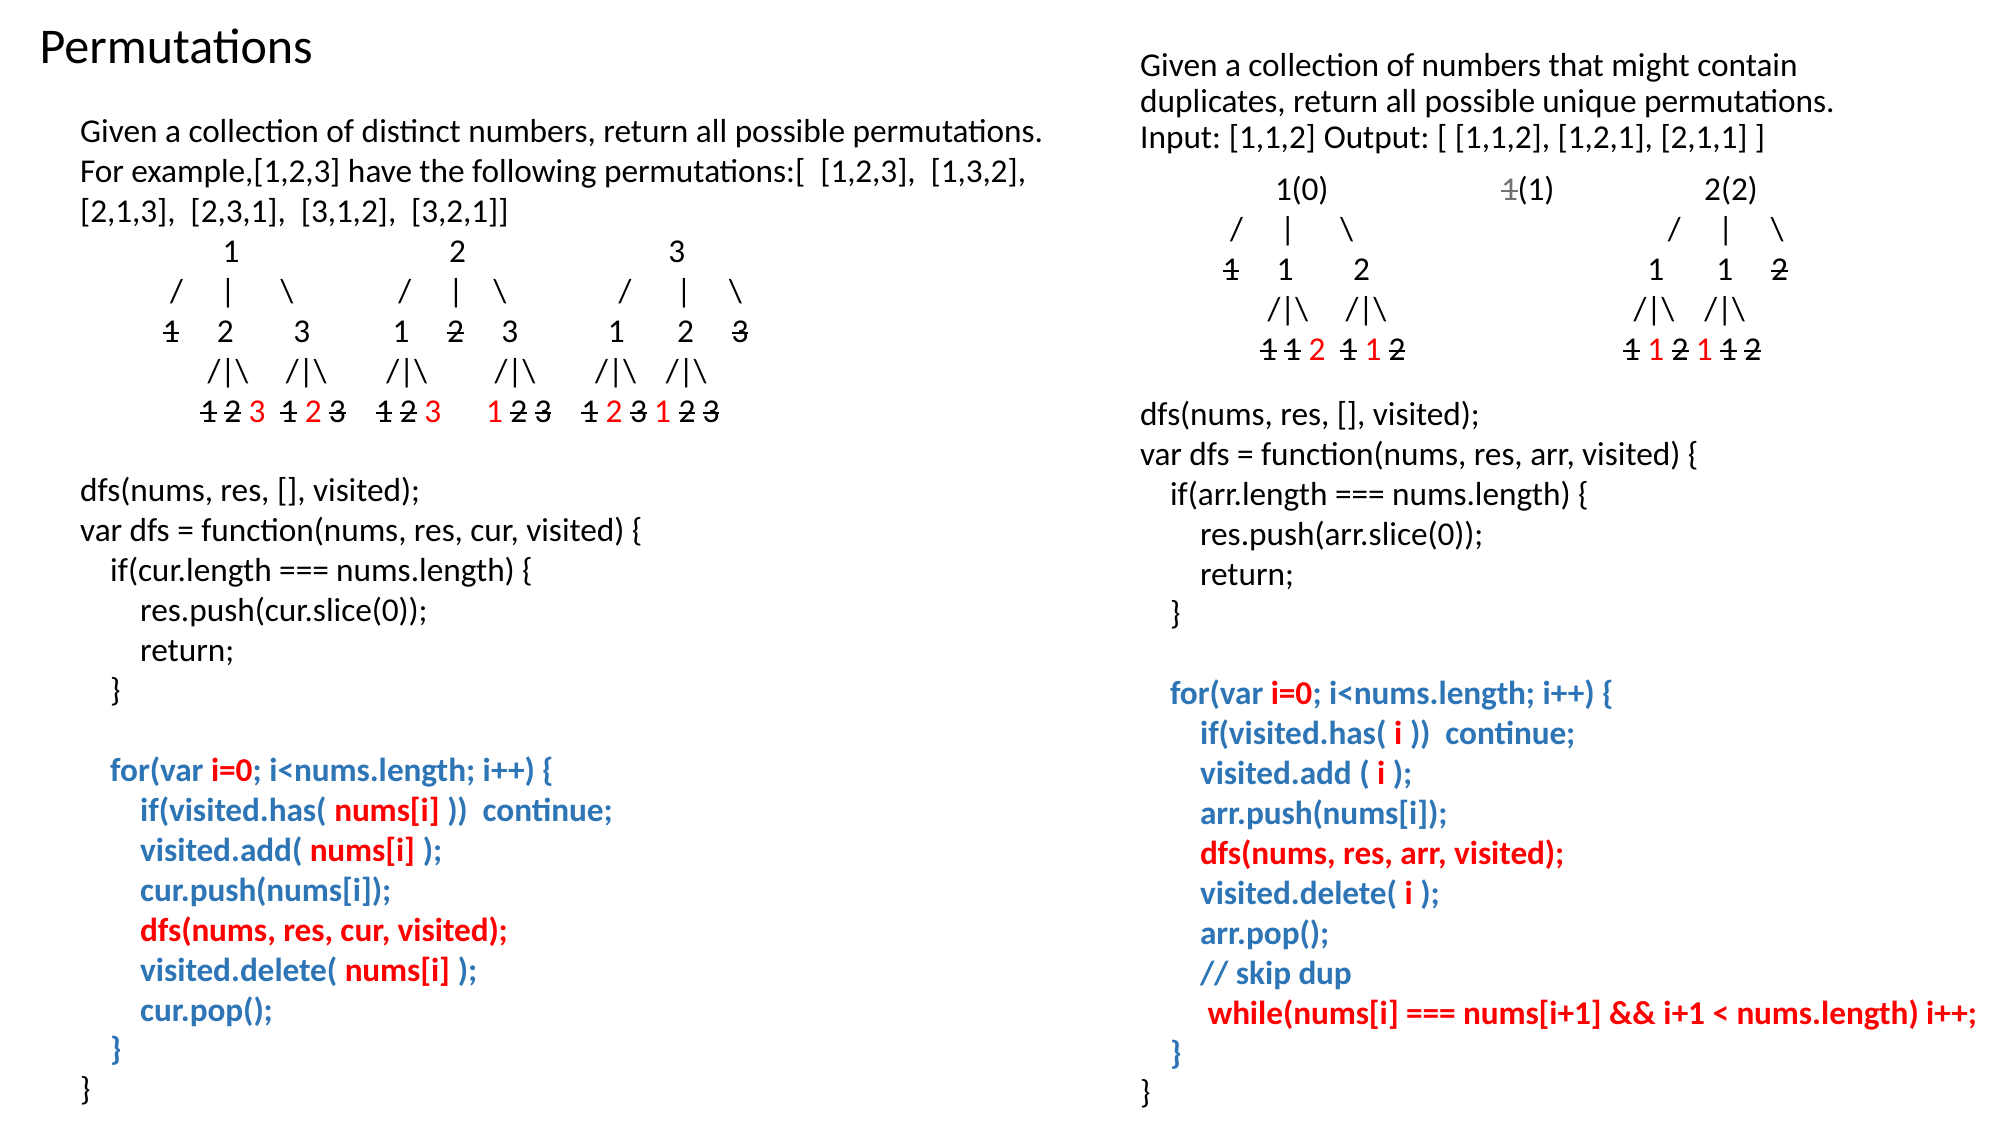

Permutations
# Given a collection of numbers that might contain duplicates, return all possible unique permutations. Input: [1,1,2] Output: [ [1,1,2], [1,2,1], [2,1,1] ]
Given a collection of distinct numbers, return all possible permutations. For example,[1,2,3] have the following permutations:[  [1,2,3],  [1,3,2],  [2,1,3],  [2,3,1],  [3,1,2],  [3,2,1]]
                   1                            2                           3
            /     |      \              /     |    \               /      |     \
           1     2        3           1     2     3            1       2     3
                 /|\     /|\        /|\         /|\        /|\    /|\
                1 2 3  1 2 3    1 2 3      1 2 3    1 2 3 1 2 3

dfs(nums, res, [], visited);
var dfs = function(nums, res, cur, visited) {
    if(cur.length === nums.length) {
        res.push(cur.slice(0));
        return;
    }

    for(var i=0; i<nums.length; i++) {
        if(visited.has( nums[i] ))  continue;
        visited.add( nums[i] );
        cur.push(nums[i]);
        dfs(nums, res, cur, visited);
        visited.delete( nums[i] );
        cur.pop();
    }
}
                  1(0)                       1(1)                    2(2)
            /     |      \                                          /     |     \
           1     1        2                                     1       1     2
                 /|\     /|\                                 /|\    /|\
                1 1 2  1 1 2                             1 1 2 1 1 2
dfs(nums, res, [], visited);
var dfs = function(nums, res, arr, visited) {
    if(arr.length === nums.length) {
        res.push(arr.slice(0));
        return;
    }

    for(var i=0; i<nums.length; i++) {
        if(visited.has( i ))  continue;
        visited.add ( i );
        arr.push(nums[i]);
        dfs(nums, res, arr, visited);
        visited.delete( i );
        arr.pop();
        // skip dup
         while(nums[i] === nums[i+1] && i+1 < nums.length) i++;
    }
}